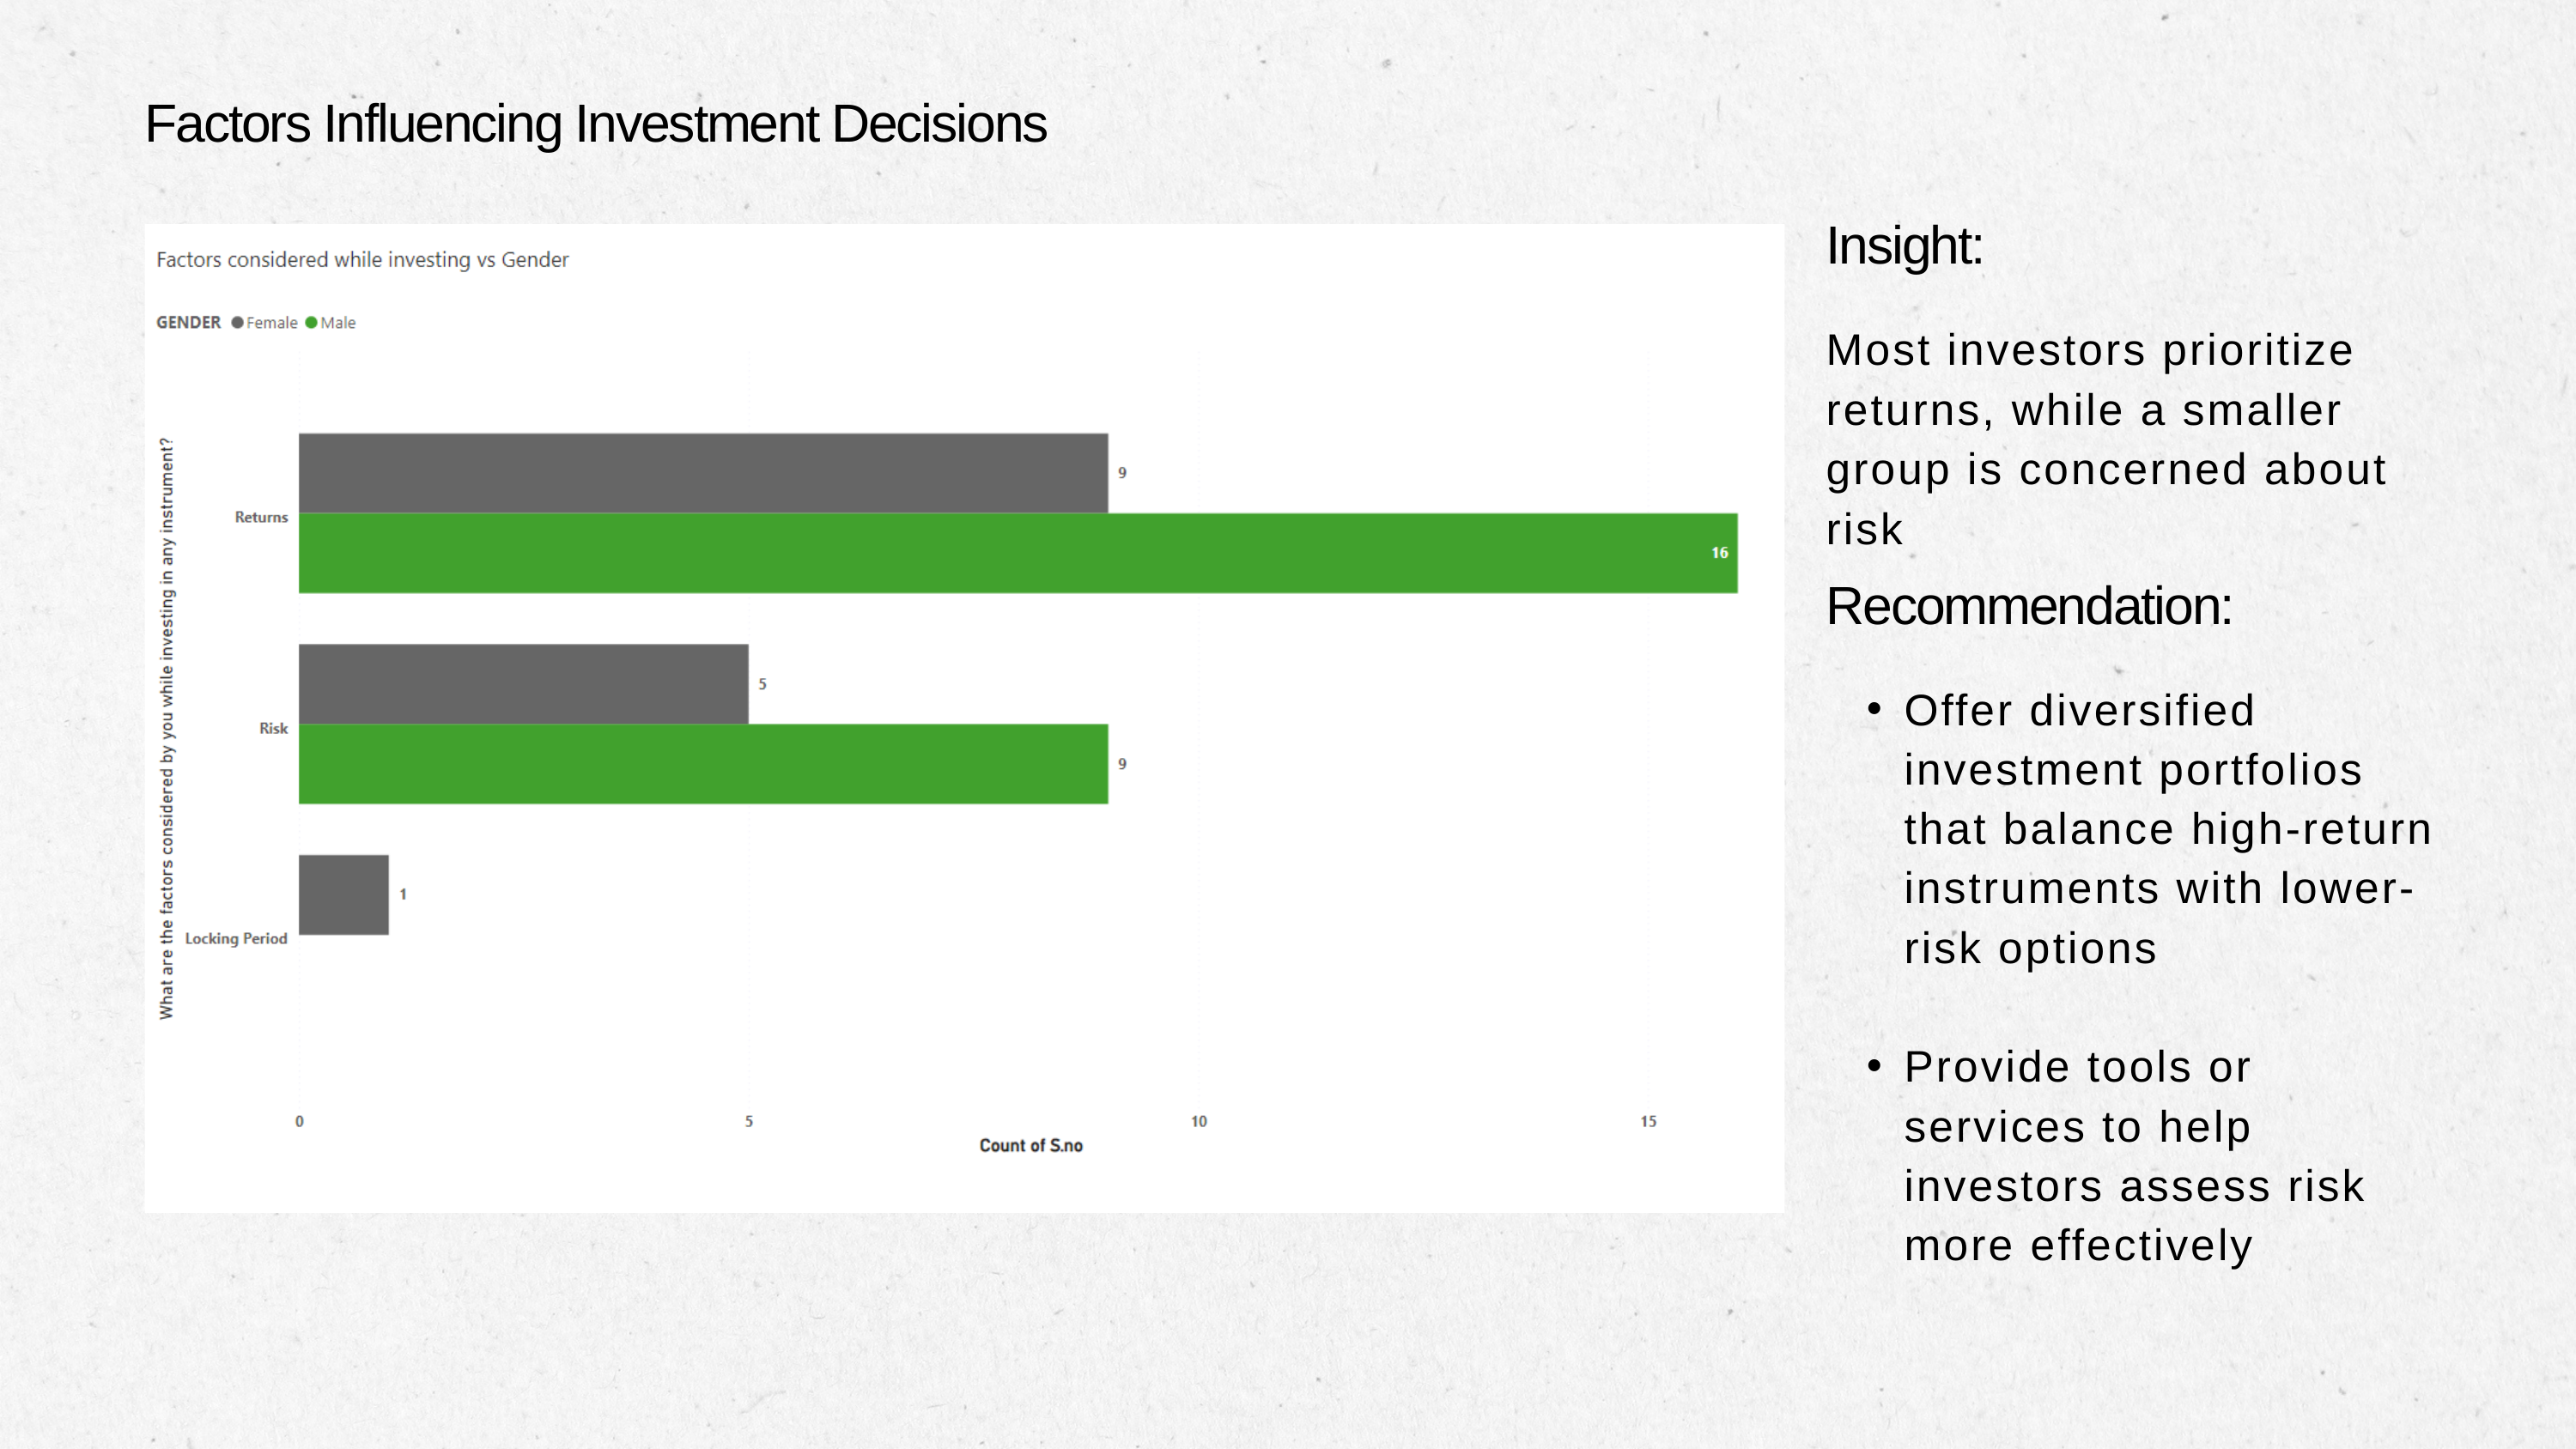

Factors Influencing Investment Decisions
Insight:

Most investors prioritize returns, while a smaller group is concerned about risk
Recommendation:
Offer diversified investment portfolios that balance high-return instruments with lower-risk options

Provide tools or services to help investors assess risk more effectively